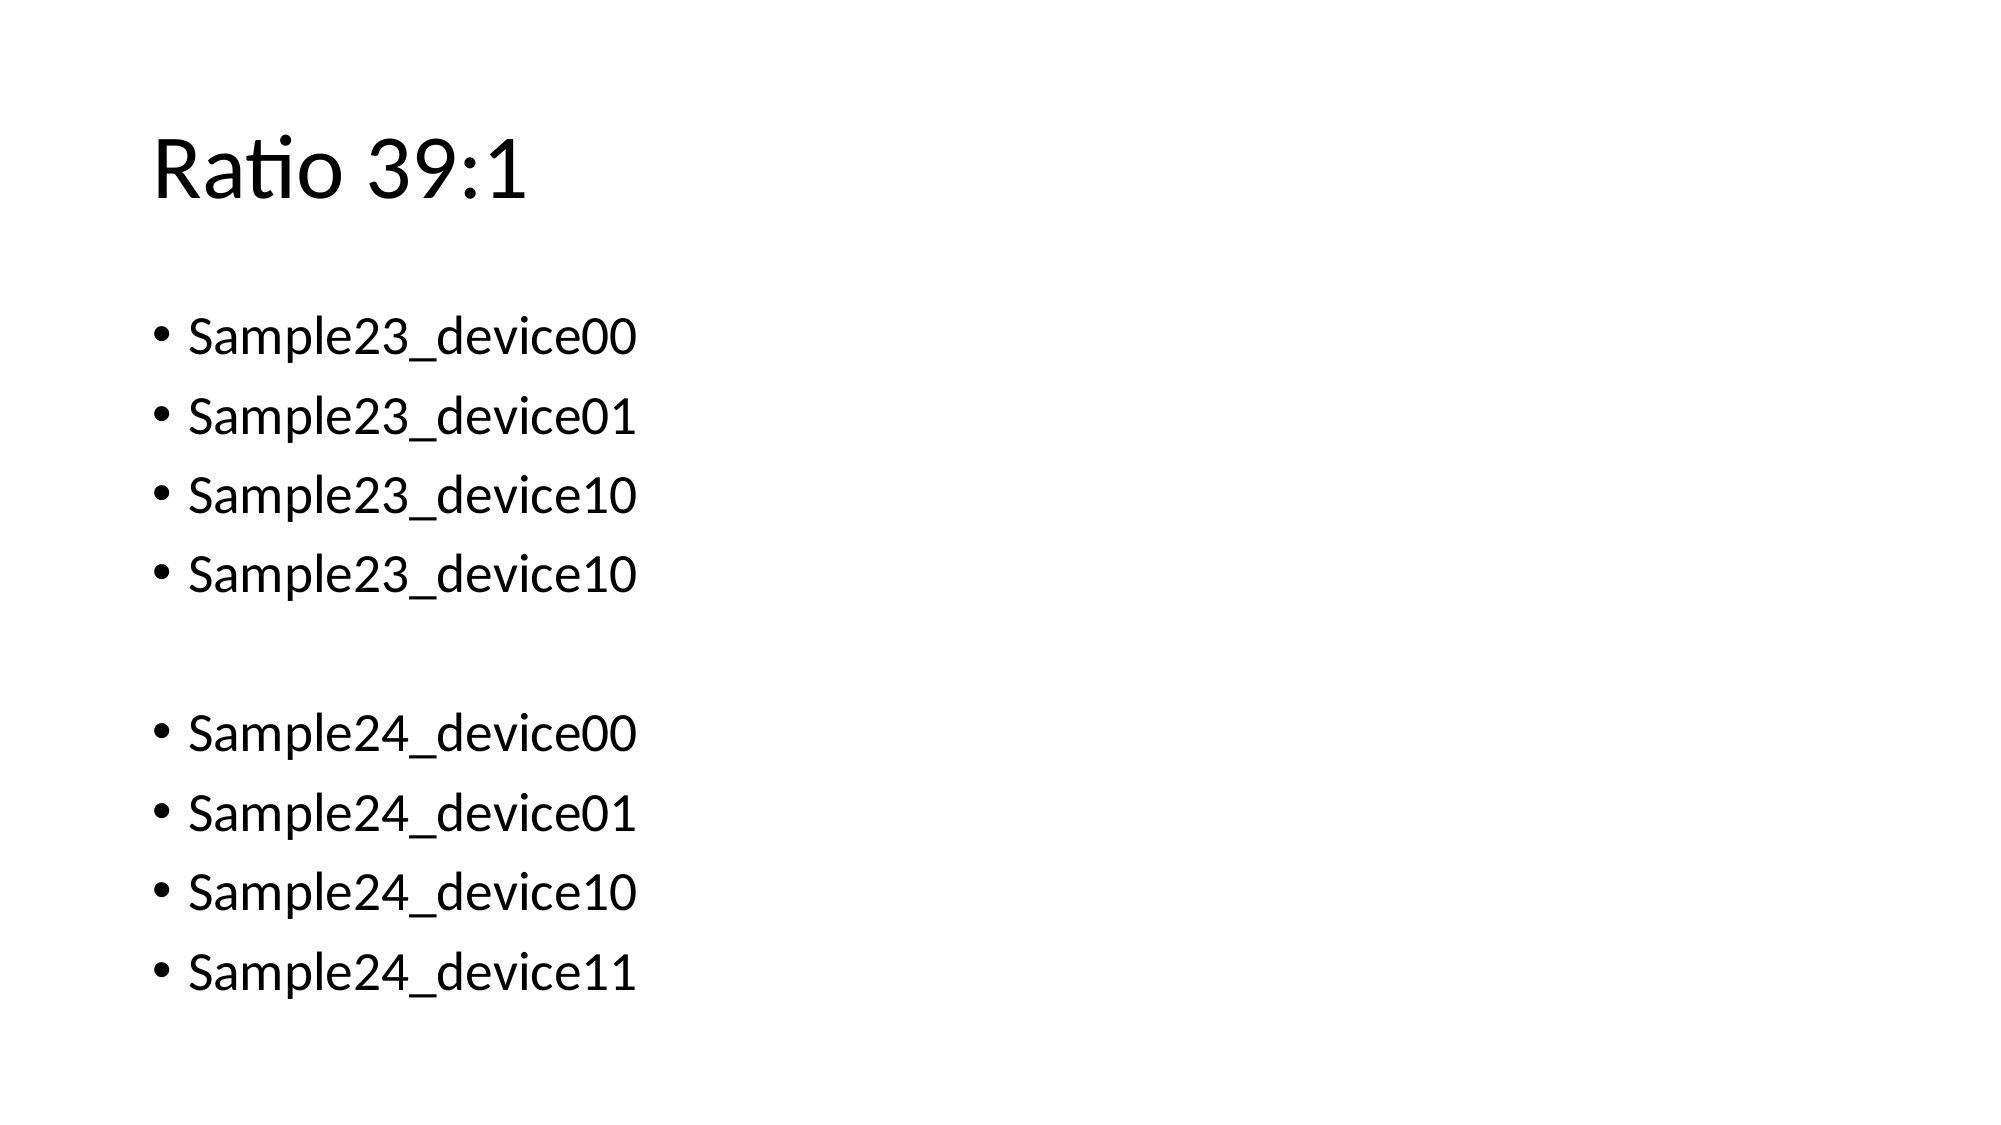

# Ratio 39:1
Sample23_device00
Sample23_device01
Sample23_device10
Sample23_device10

Sample24_device00
Sample24_device01
Sample24_device10
Sample24_device11